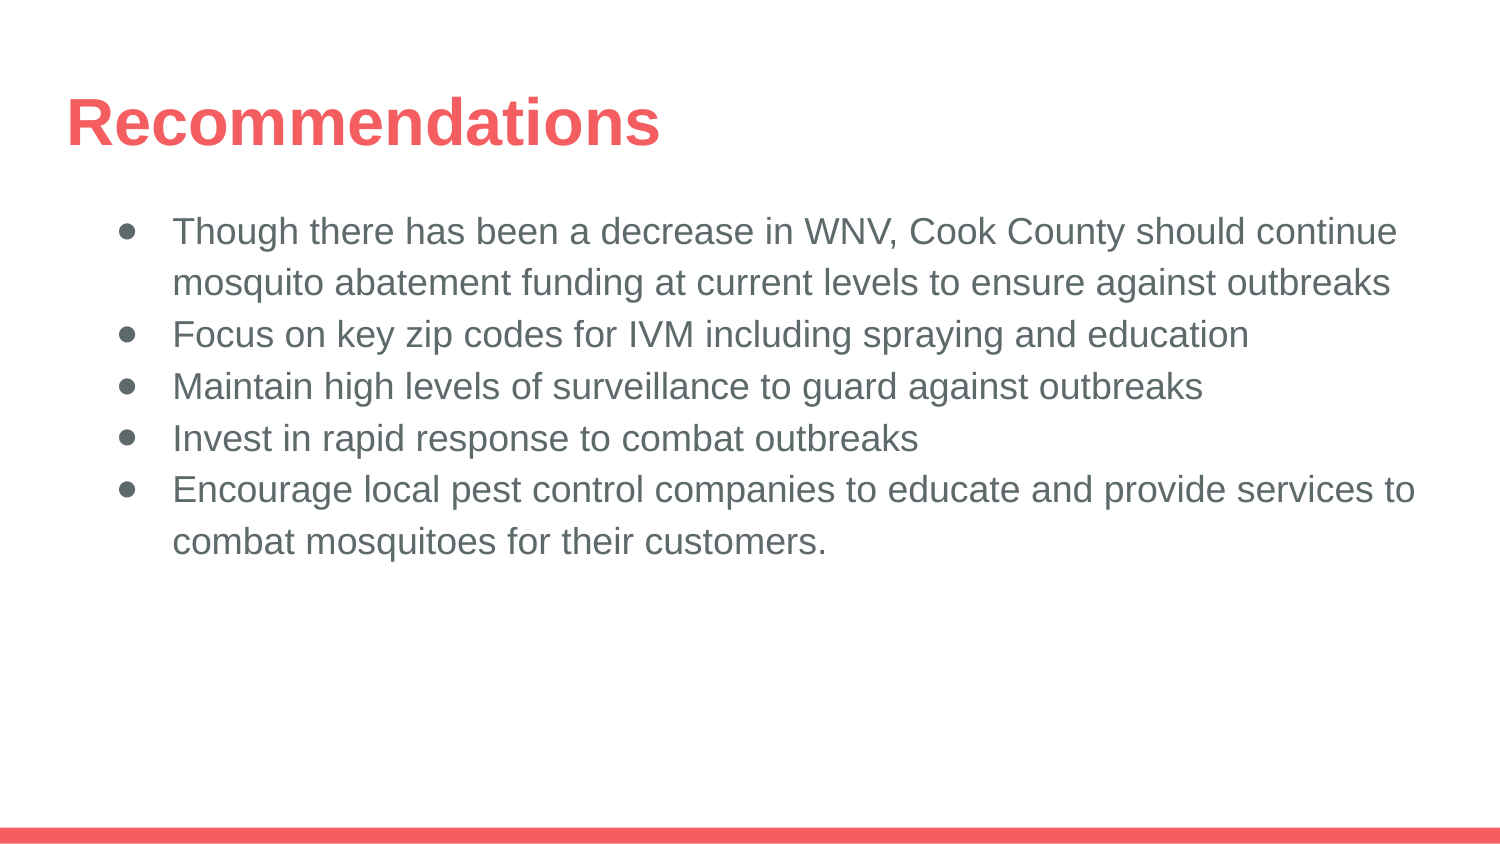

# Recommendations
Though there has been a decrease in WNV, Cook County should continue mosquito abatement funding at current levels to ensure against outbreaks
Focus on key zip codes for IVM including spraying and education
Maintain high levels of surveillance to guard against outbreaks
Invest in rapid response to combat outbreaks
Encourage local pest control companies to educate and provide services to combat mosquitoes for their customers.